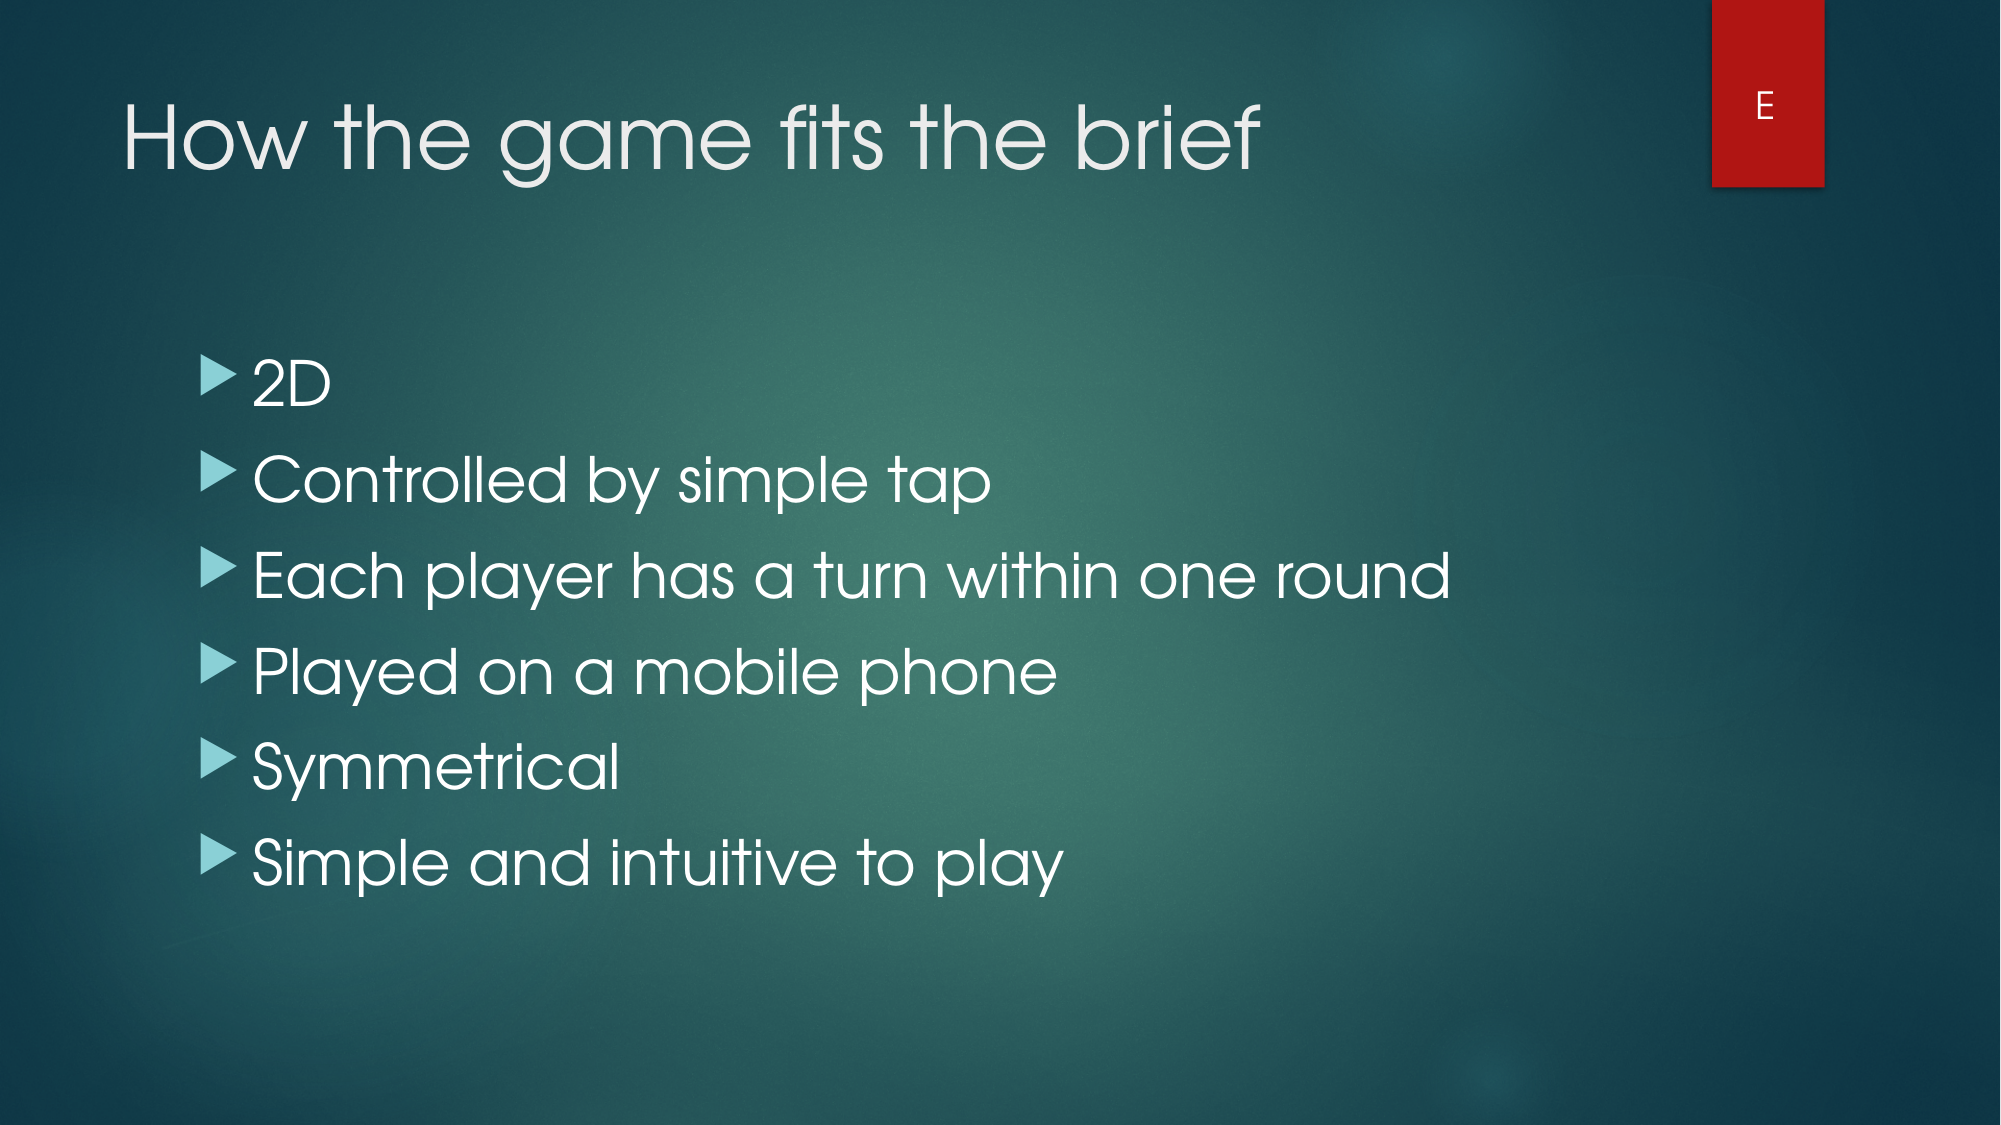

# How the game fits the brief
E
2D
Controlled by simple tap
Each player has a turn within one round
Played on a mobile phone
Symmetrical
Simple and intuitive to play